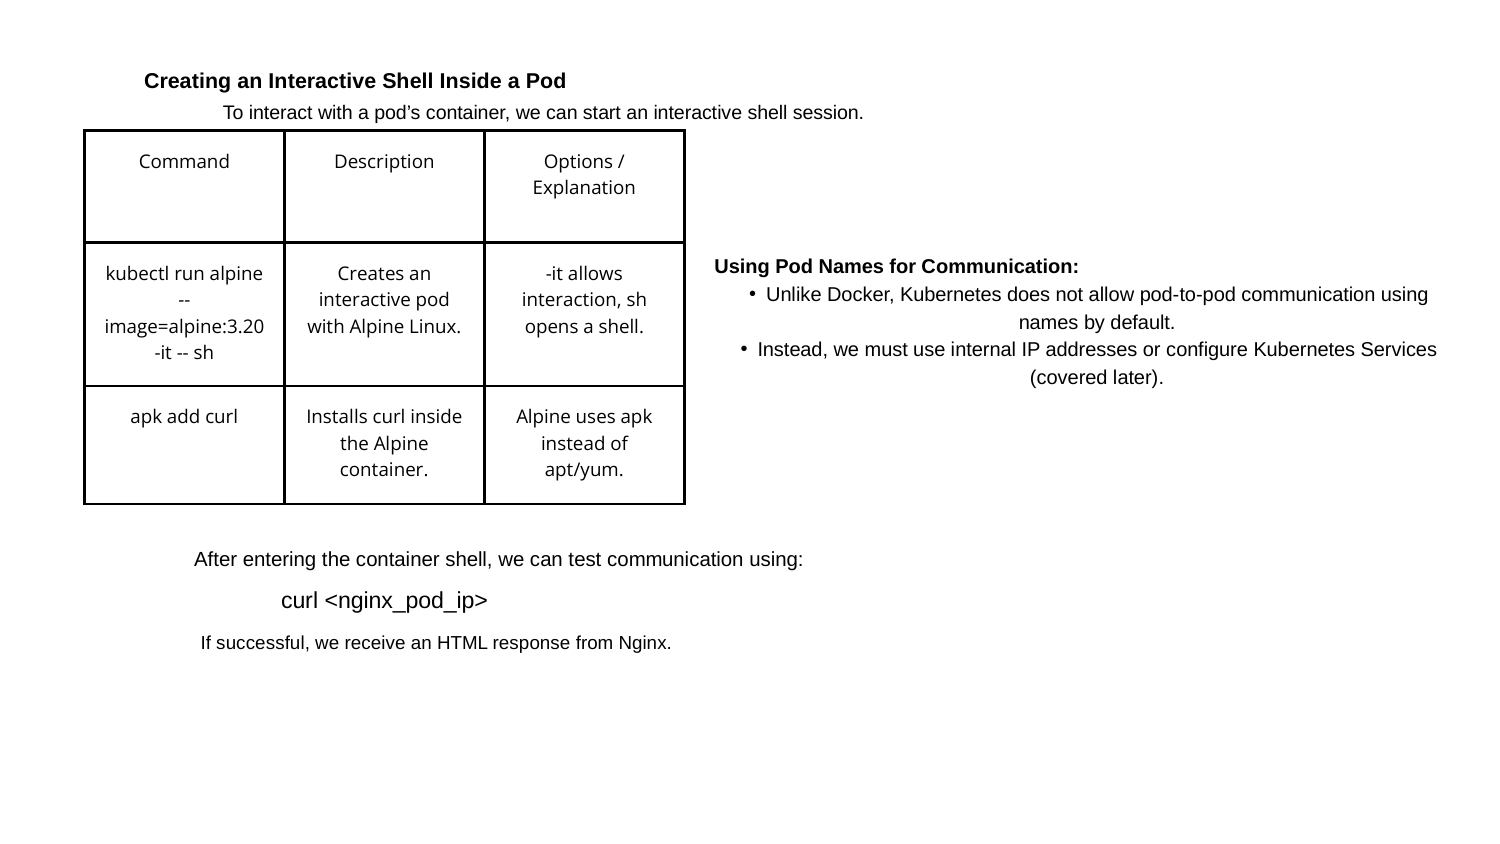

Creating an Interactive Shell Inside a Pod
To interact with a pod’s container, we can start an interactive shell session.
| Command | Description | Options / Explanation |
| --- | --- | --- |
| kubectl run alpine --image=alpine:3.20 -it -- sh | Creates an interactive pod with Alpine Linux. | -it allows interaction, sh opens a shell. |
| apk add curl | Installs curl inside the Alpine container. | Alpine uses apk instead of apt/yum. |
Using Pod Names for Communication:
Unlike Docker, Kubernetes does not allow pod-to-pod communication using names by default.
Instead, we must use internal IP addresses or configure Kubernetes Services (covered later).
After entering the container shell, we can test communication using:
curl <nginx_pod_ip>
If successful, we receive an HTML response from Nginx.